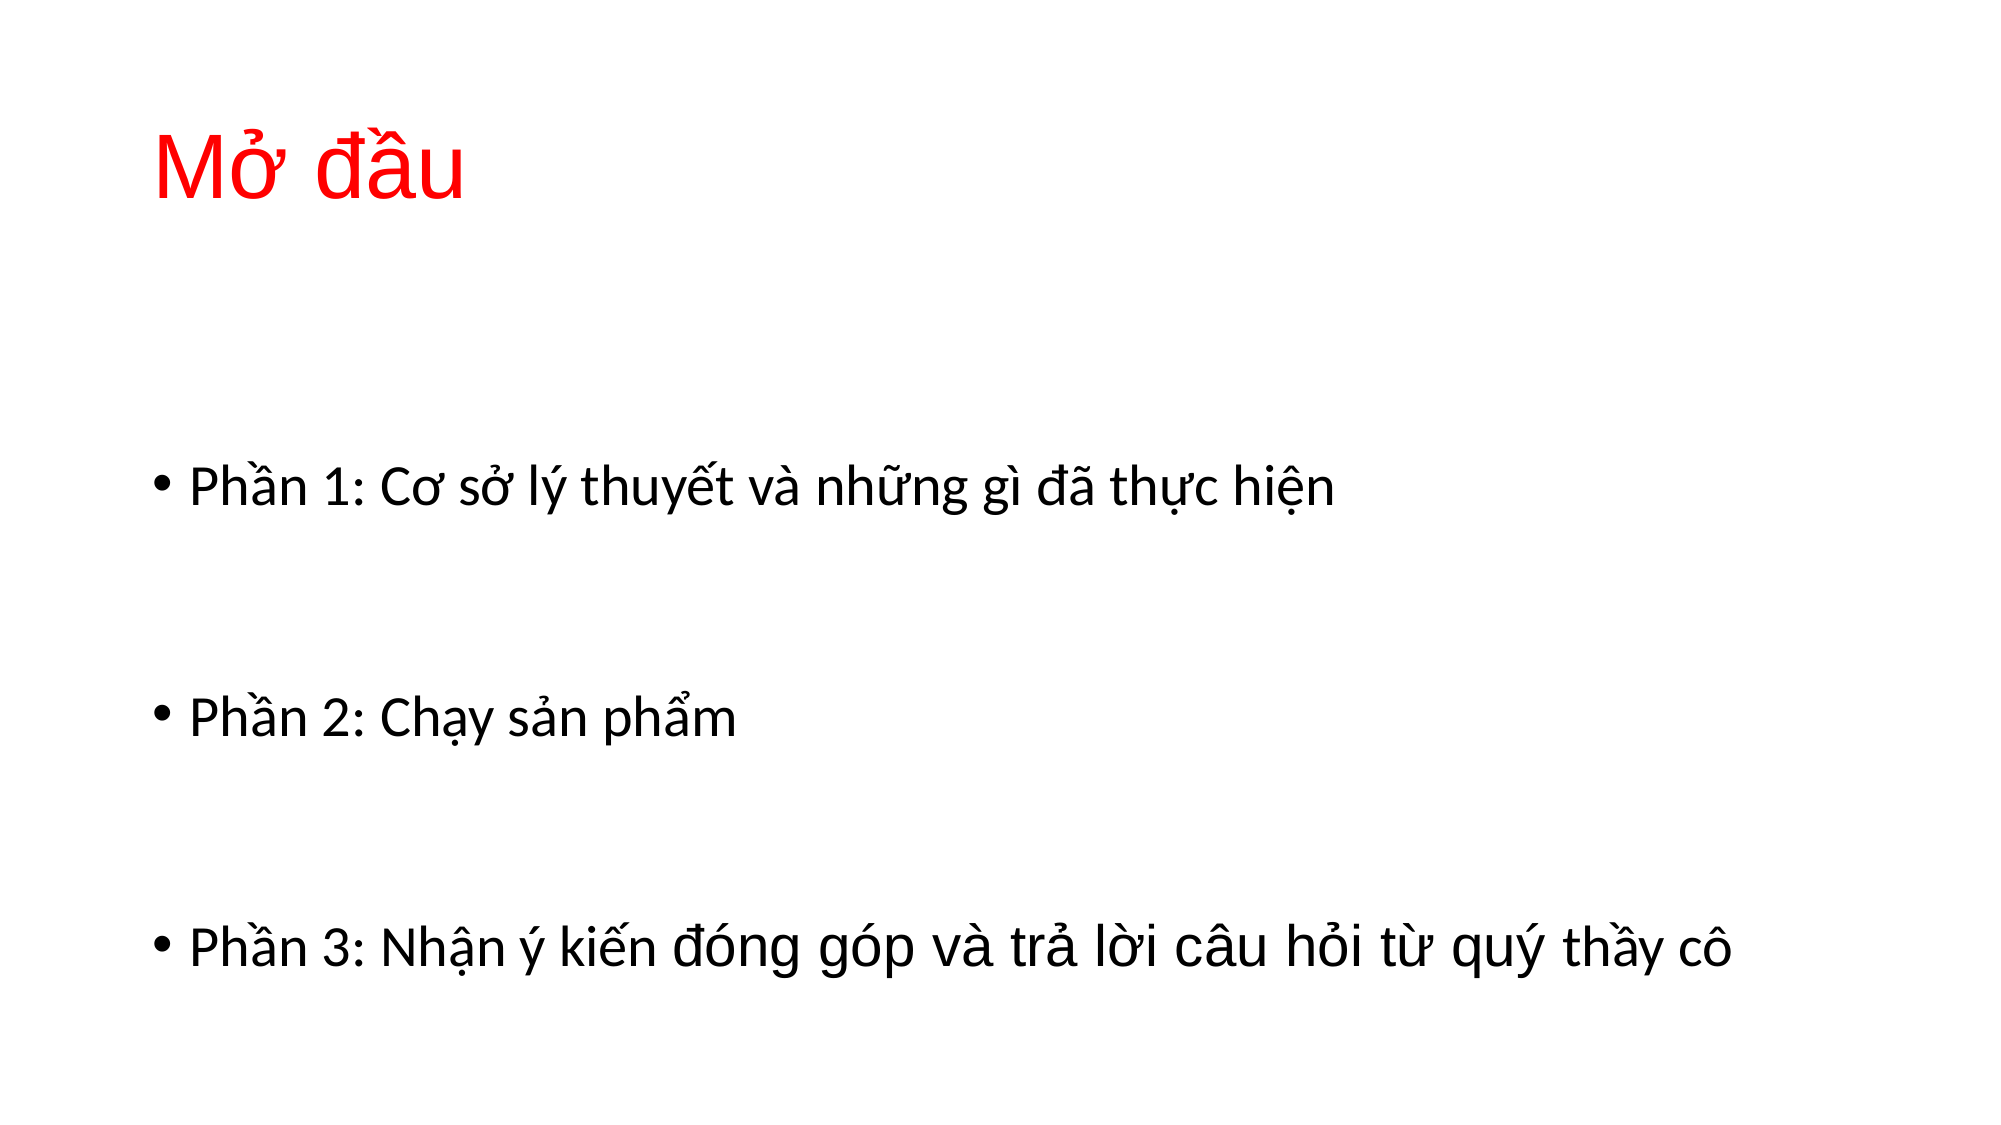

# Mở đầu
Phần 1: Cơ sở lý thuyết và những gì đã thực hiện
Phần 2: Chạy sản phẩm
Phần 3: Nhận ý kiến đóng góp và trả lời câu hỏi từ quý thầy cô